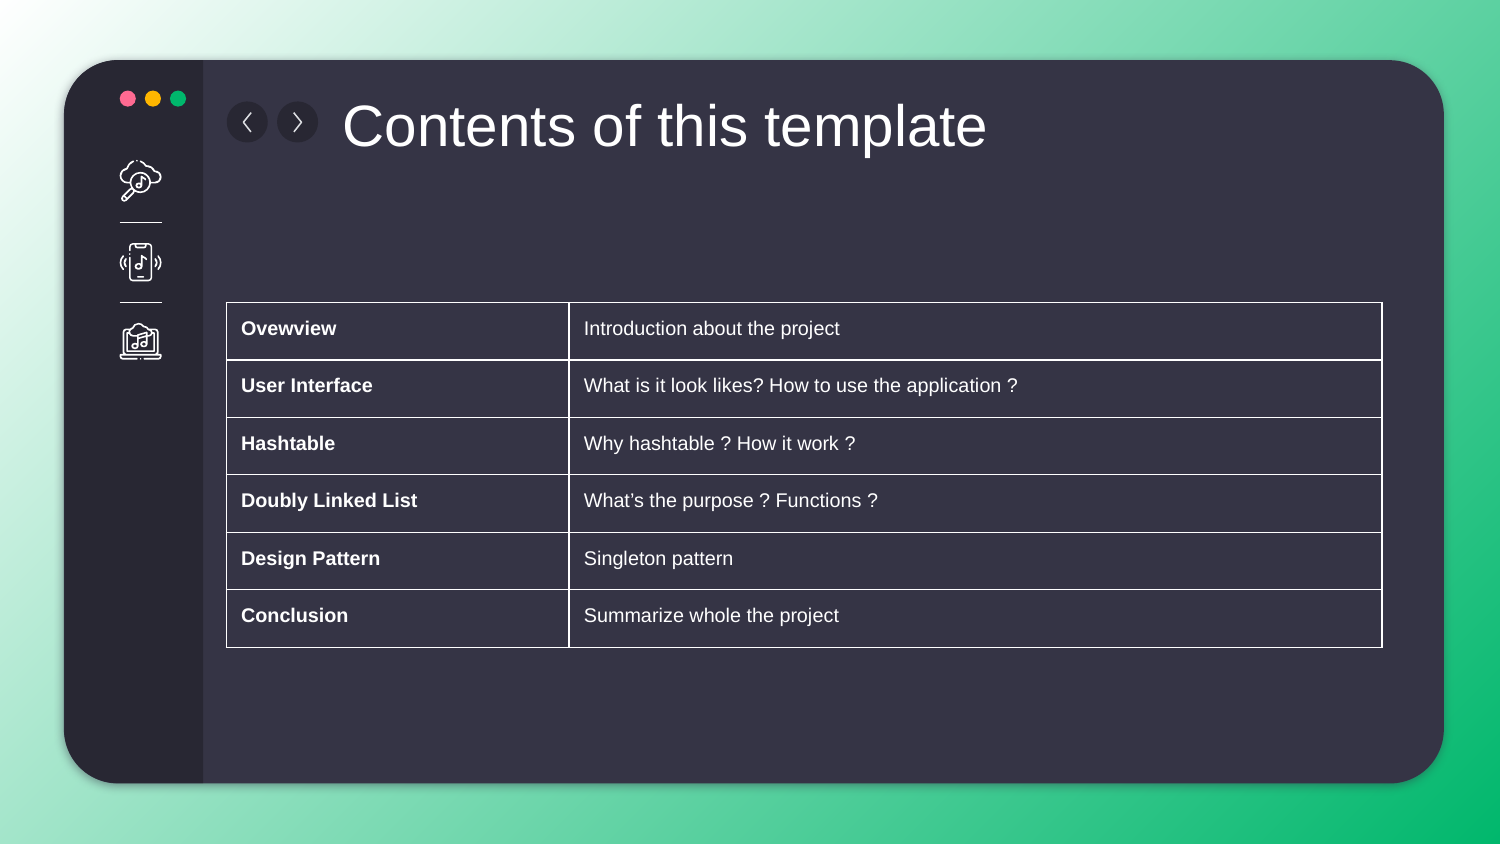

# Contents of this template

| Ovewview | Introduction about the project |
| --- | --- |
| User Interface | What is it look likes? How to use the application ? |
| Hashtable | Why hashtable ? How it work ? |
| Doubly Linked List | What’s the purpose ? Functions ? |
| Design Pattern | Singleton pattern |
| Conclusion | Summarize whole the project |